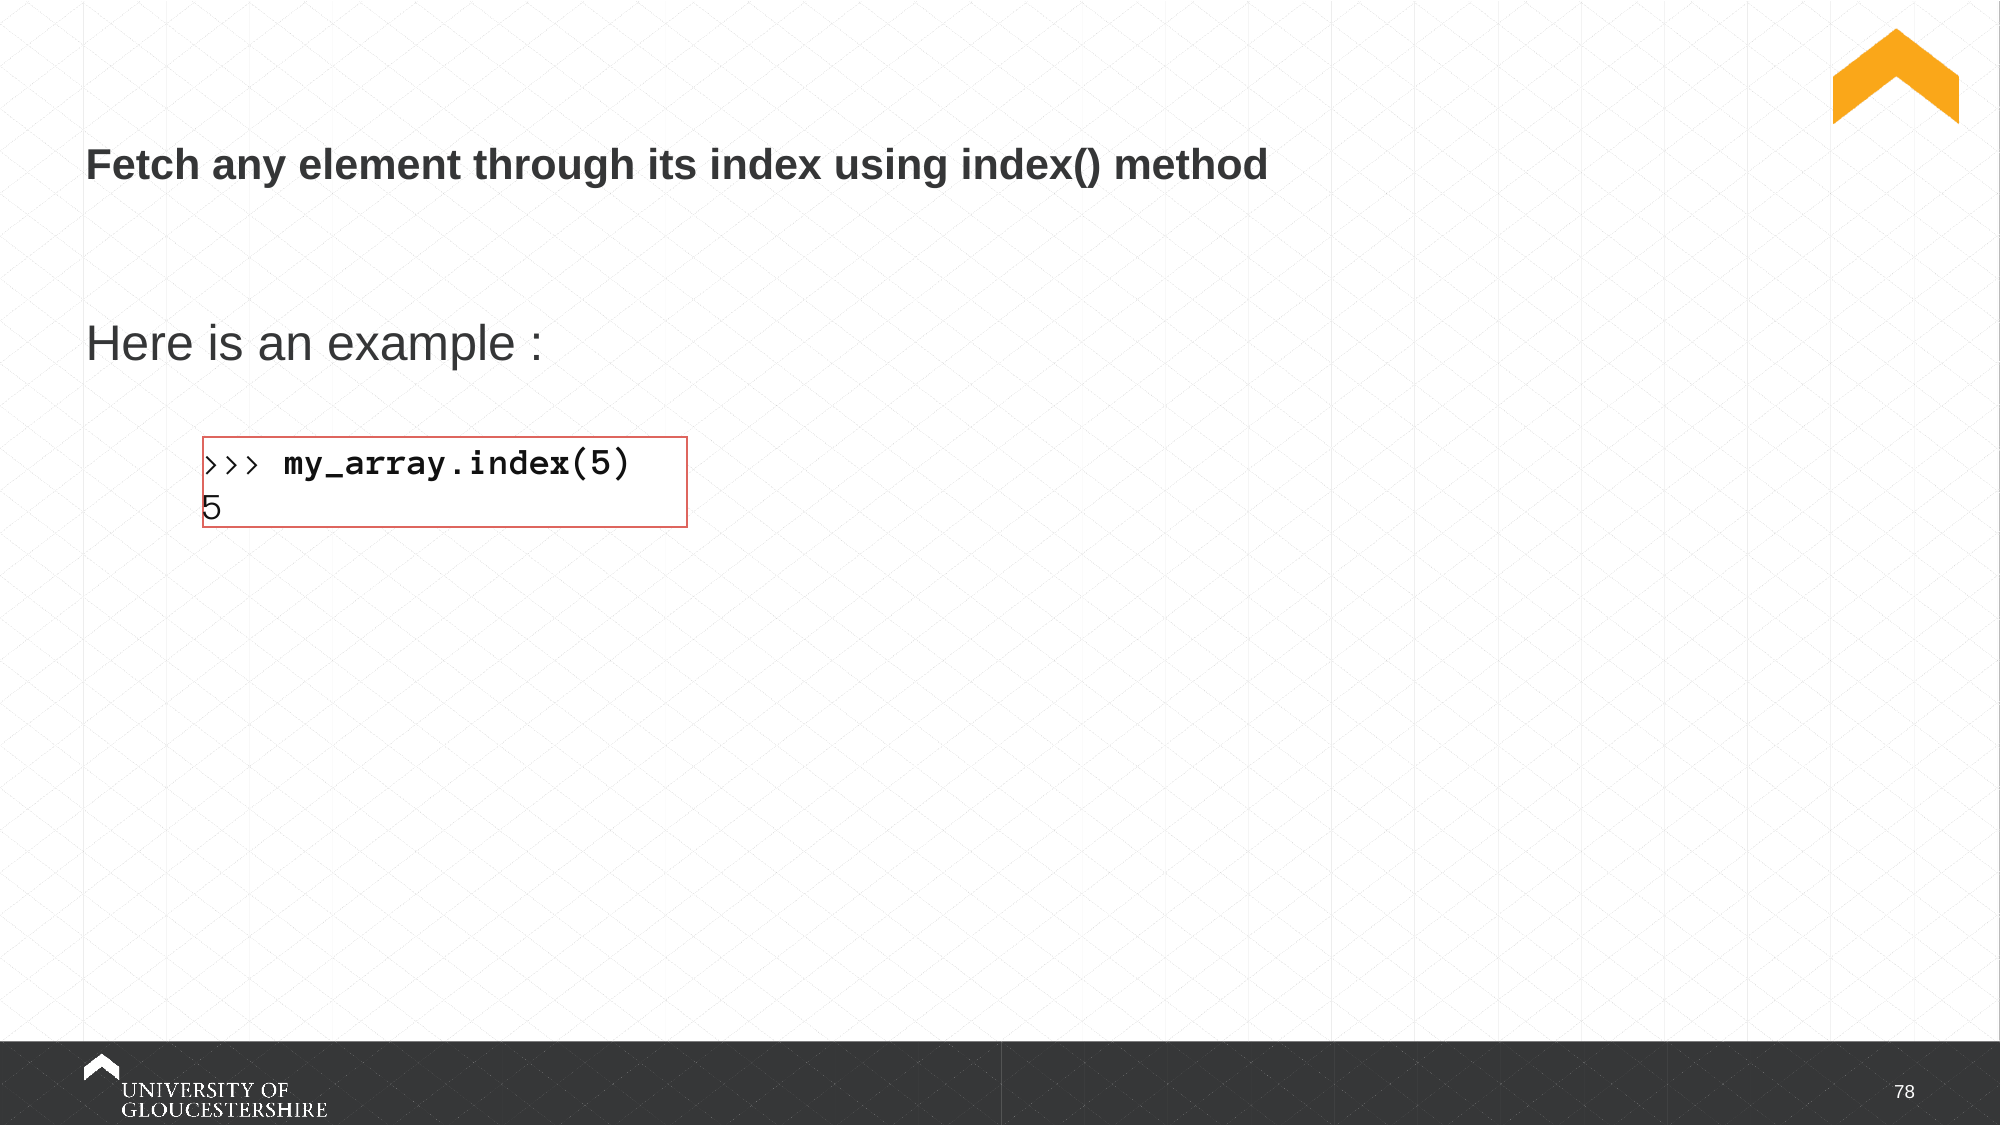

# Fetch any element through its index using index() method
Here is an example :
>>> my_array.index(5)
5